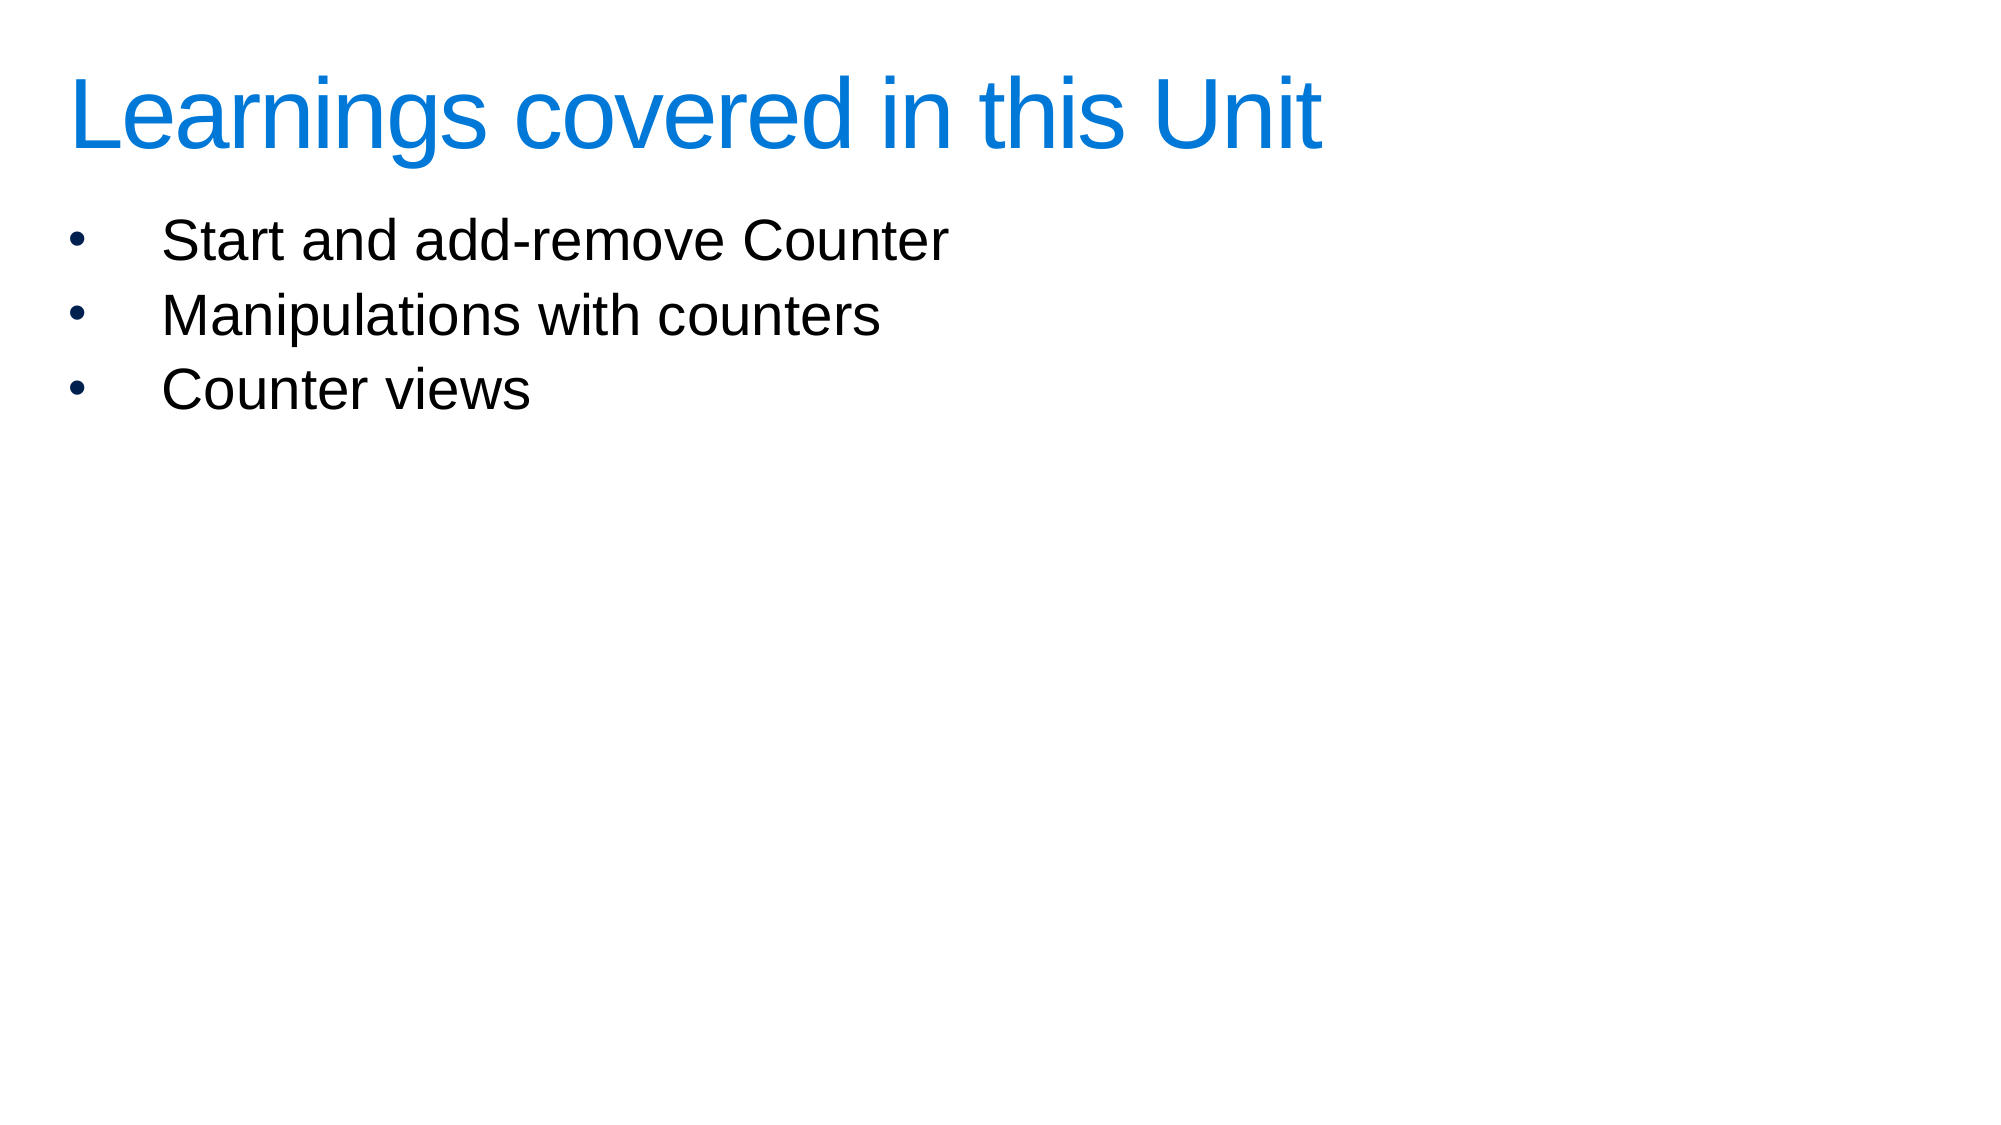

# Learnings covered in this Unit
Start and add-remove Counter
Manipulations with counters
Counter views